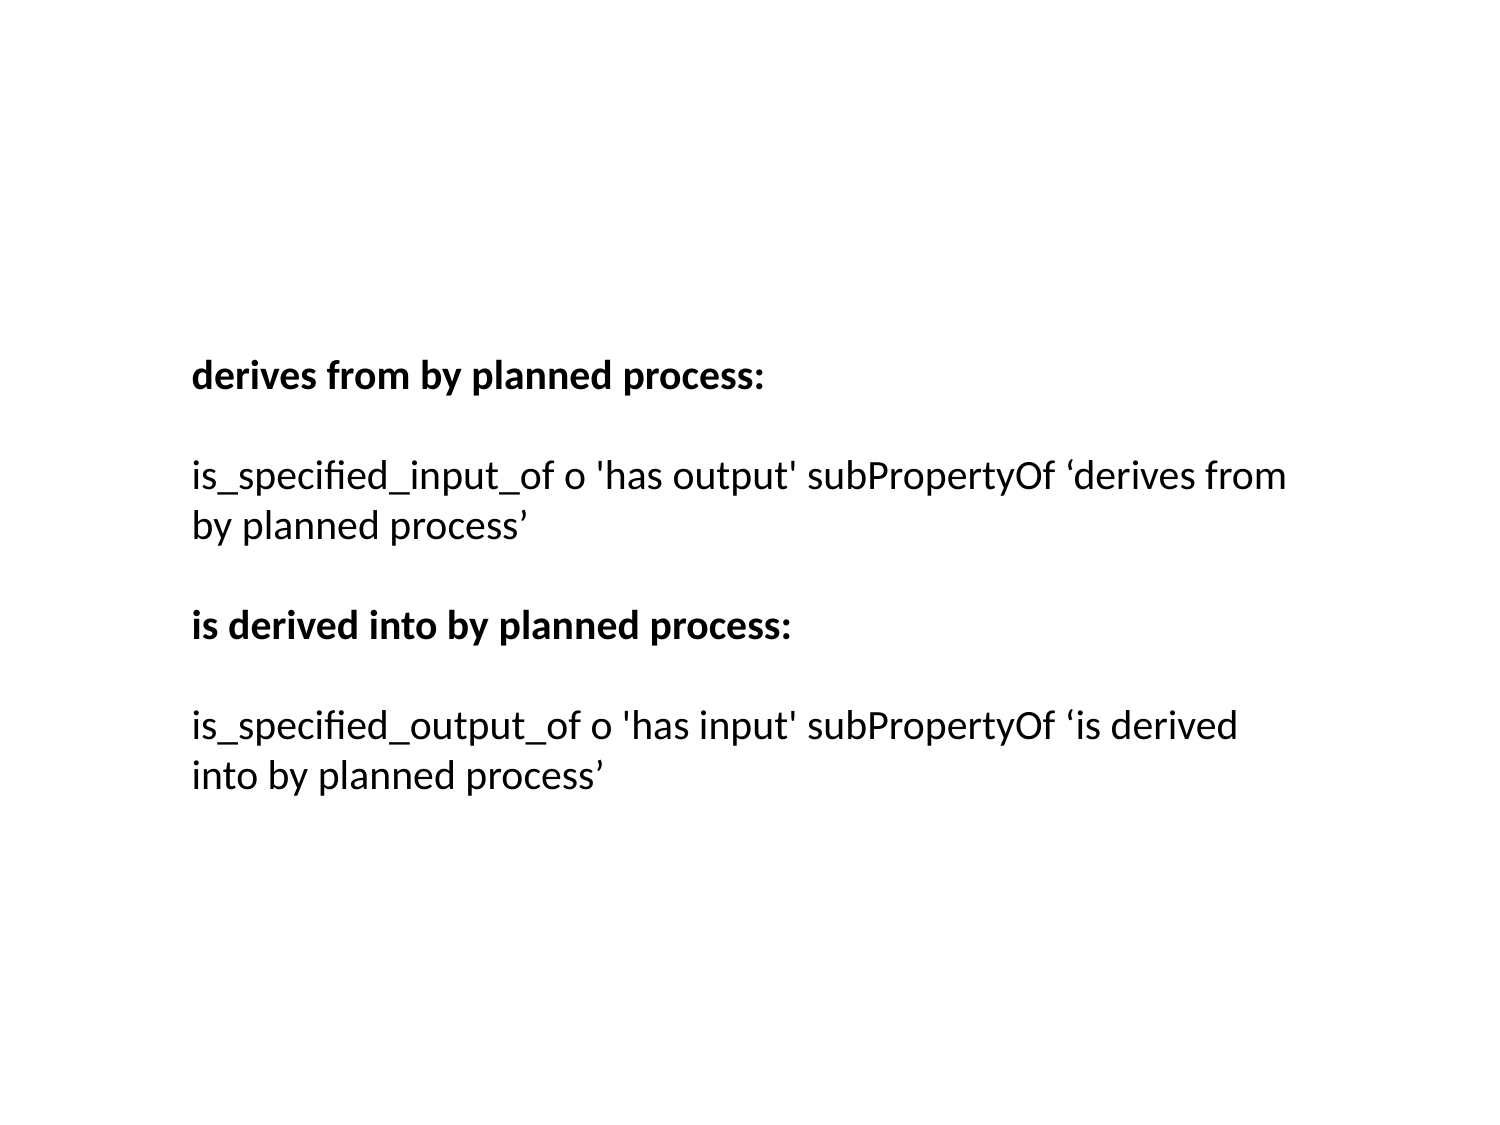

derives from by planned process:

is_specified_input_of o 'has output' subPropertyOf ‘derives from by planned process’

is derived into by planned process:

is_specified_output_of o 'has input' subPropertyOf ‘is derived into by planned process’